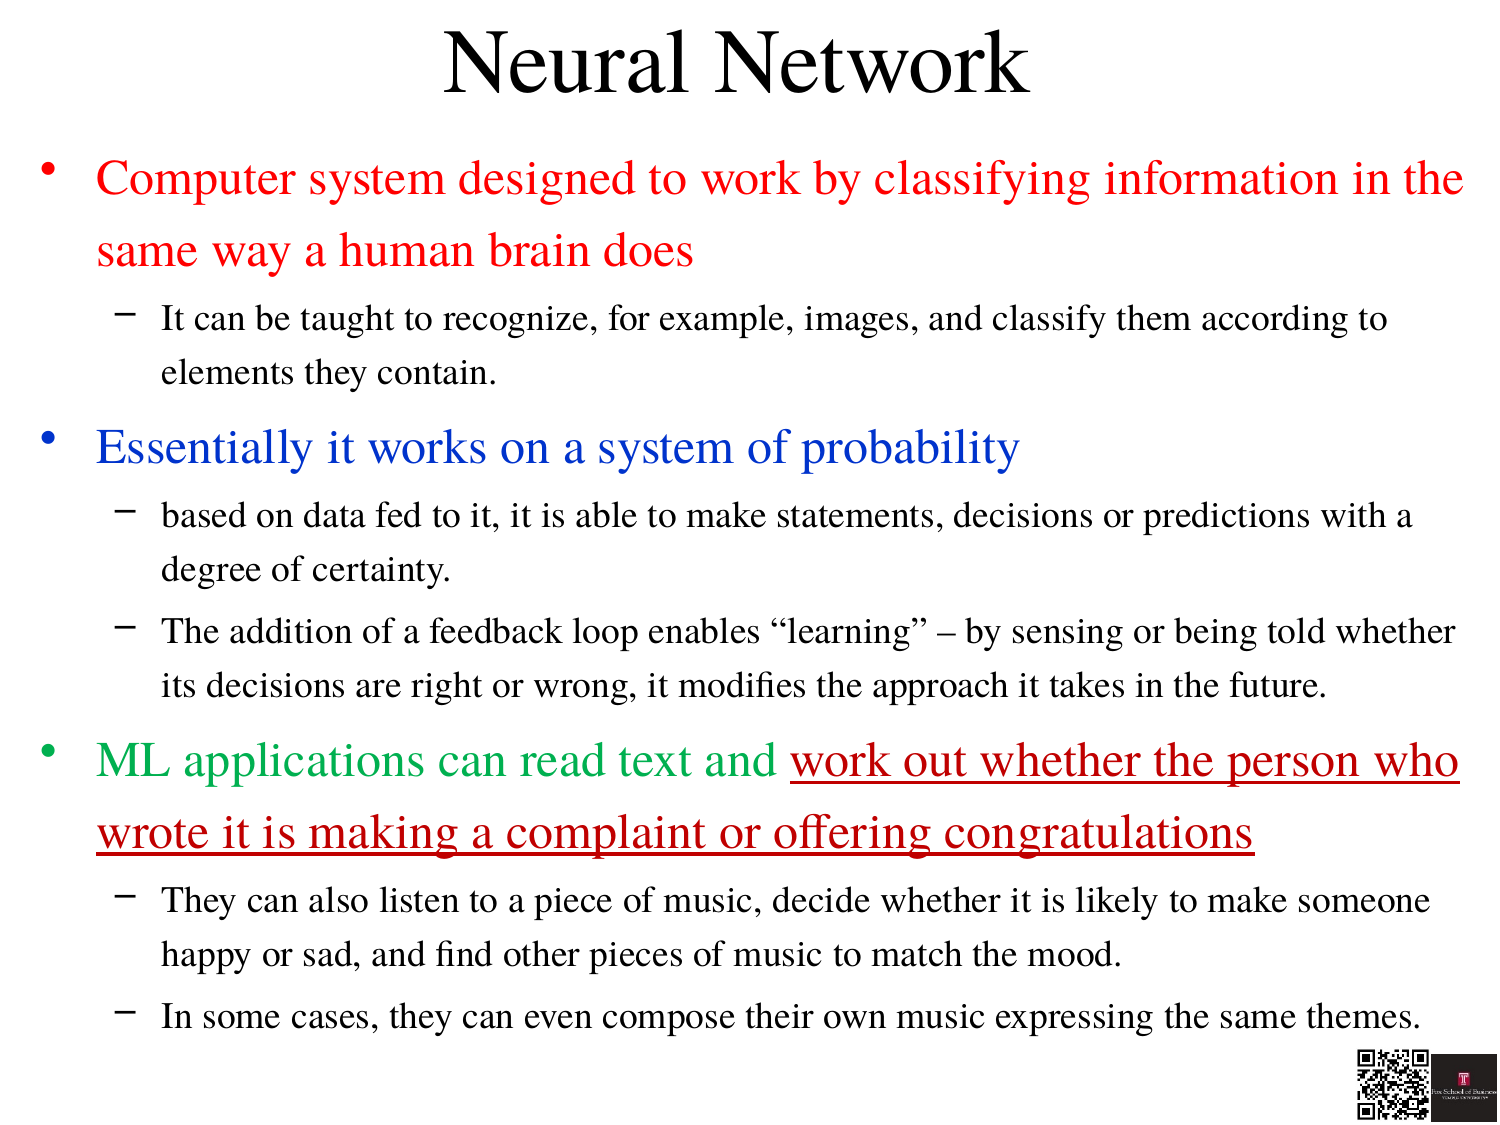

# Neural Network
Computer system designed to work by classifying information in the same way a human brain does
It can be taught to recognize, for example, images, and classify them according to elements they contain.
Essentially it works on a system of probability
based on data fed to it, it is able to make statements, decisions or predictions with a degree of certainty.
The addition of a feedback loop enables “learning” – by sensing or being told whether its decisions are right or wrong, it modifies the approach it takes in the future.
ML applications can read text and work out whether the person who wrote it is making a complaint or offering congratulations
They can also listen to a piece of music, decide whether it is likely to make someone happy or sad, and find other pieces of music to match the mood.
In some cases, they can even compose their own music expressing the same themes.